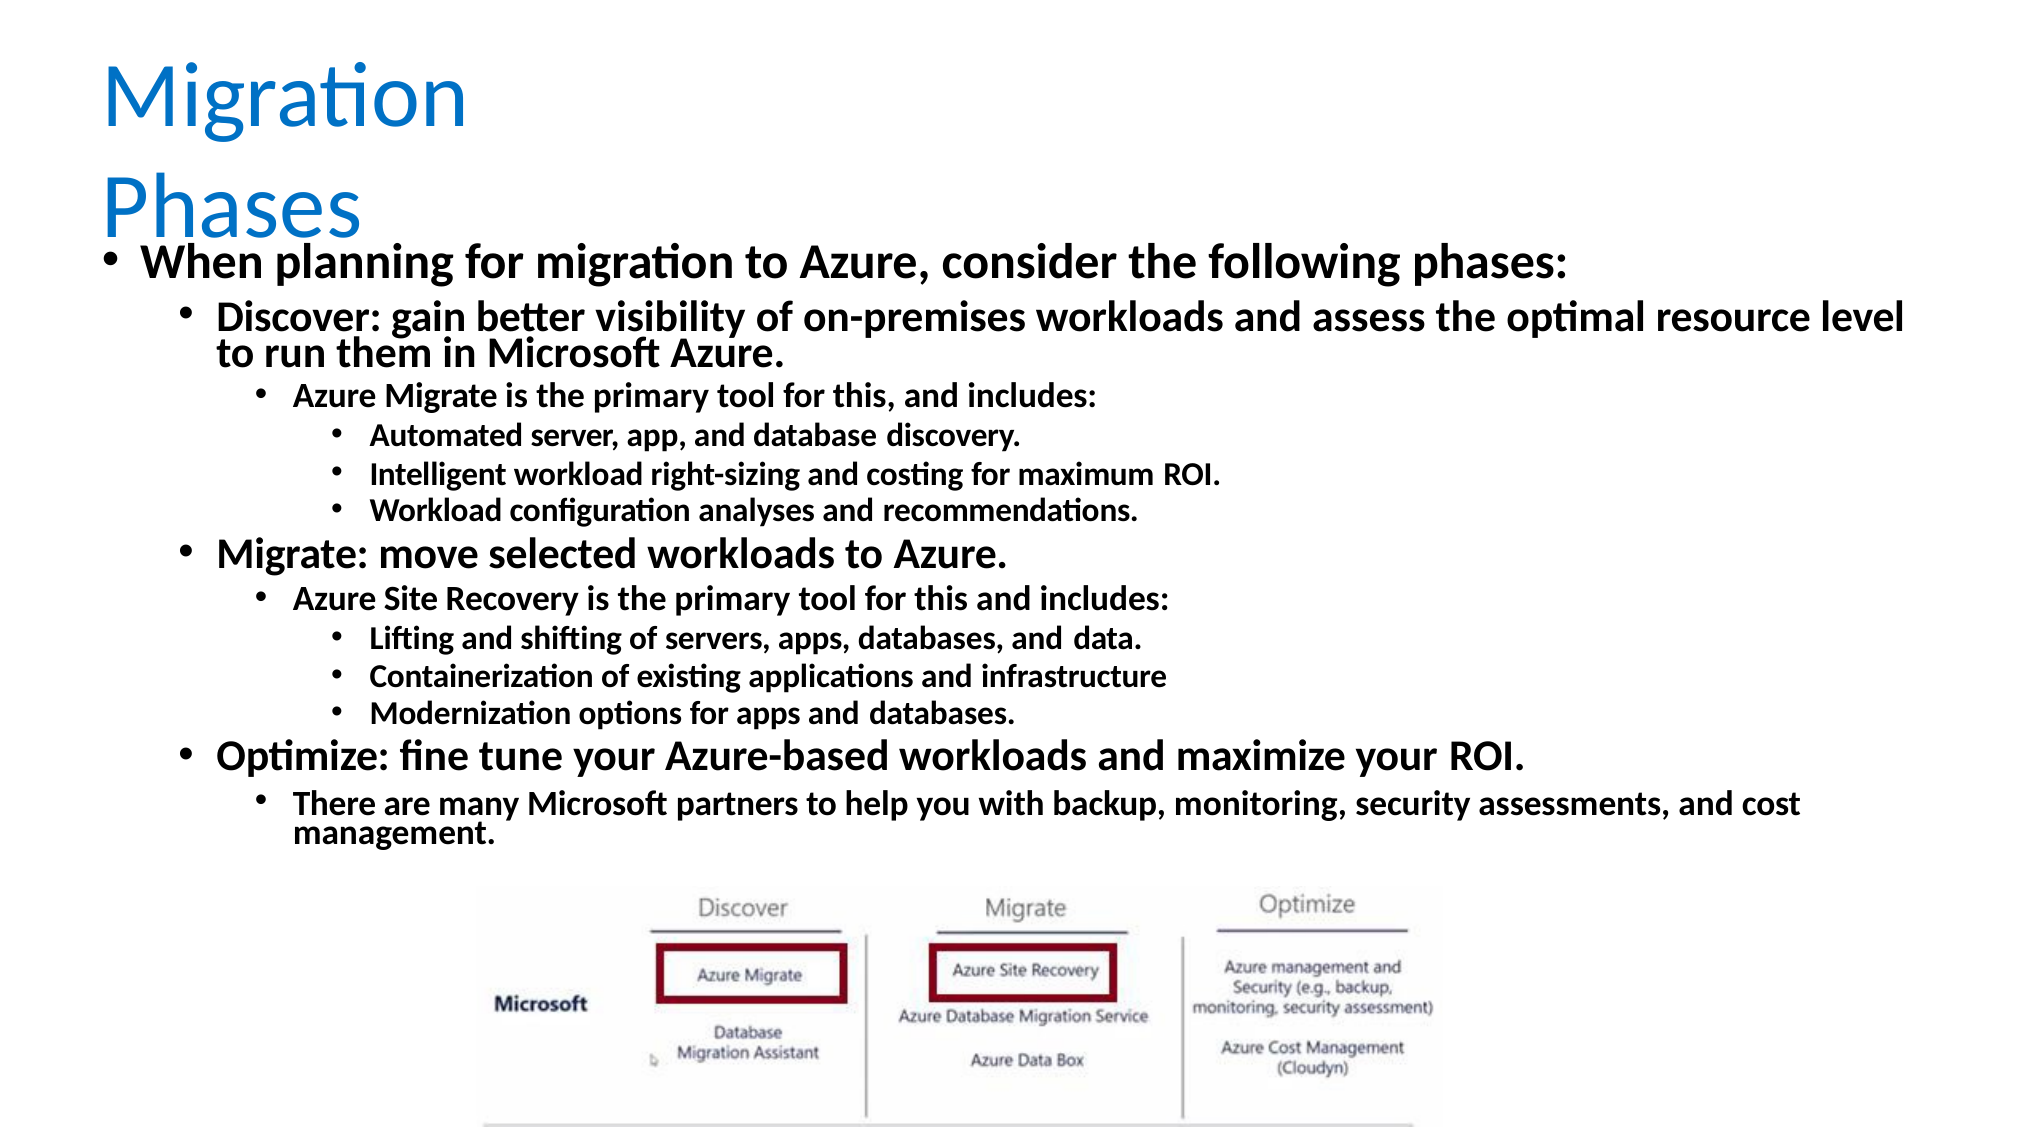

# Migration Phases
When planning for migration to Azure, consider the following phases:
Discover: gain better visibility of on-premises workloads and assess the optimal resource level  to run them in Microsoft Azure.
Azure Migrate is the primary tool for this, and includes:
Automated server, app, and database discovery.
Intelligent workload right-sizing and costing for maximum ROI.
Workload configuration analyses and recommendations.
Migrate: move selected workloads to Azure.
Azure Site Recovery is the primary tool for this and includes:
Lifting and shifting of servers, apps, databases, and data.
Containerization of existing applications and infrastructure
Modernization options for apps and databases.
Optimize: fine tune your Azure-based workloads and maximize your ROI.
There are many Microsoft partners to help you with backup, monitoring, security assessments, and cost  management.